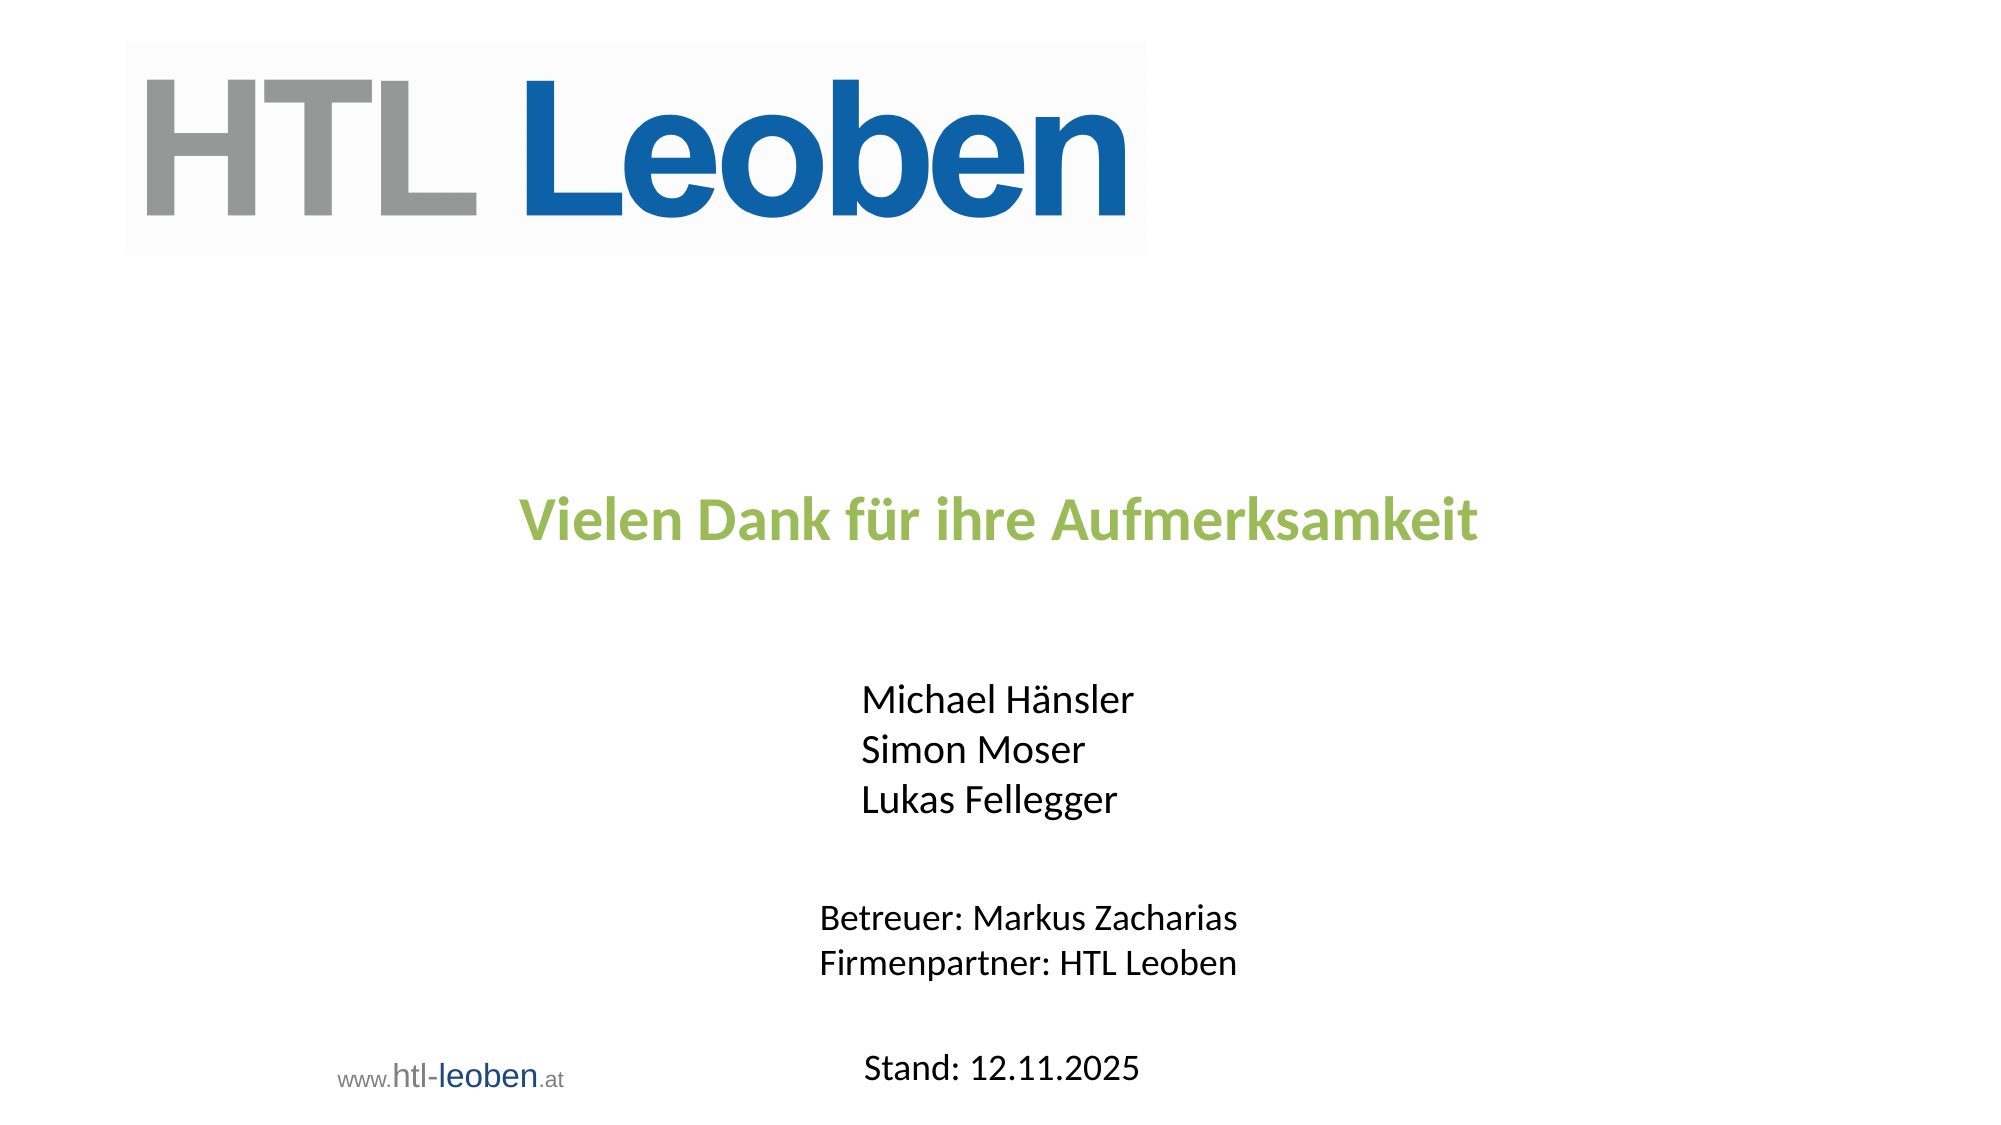

Vielen Dank für ihre Aufmerksamkeit
Michael Hänsler
Simon Moser
Lukas Fellegger
Betreuer: Markus Zacharias
Firmenpartner: HTL Leoben
Stand: 12.11.2025